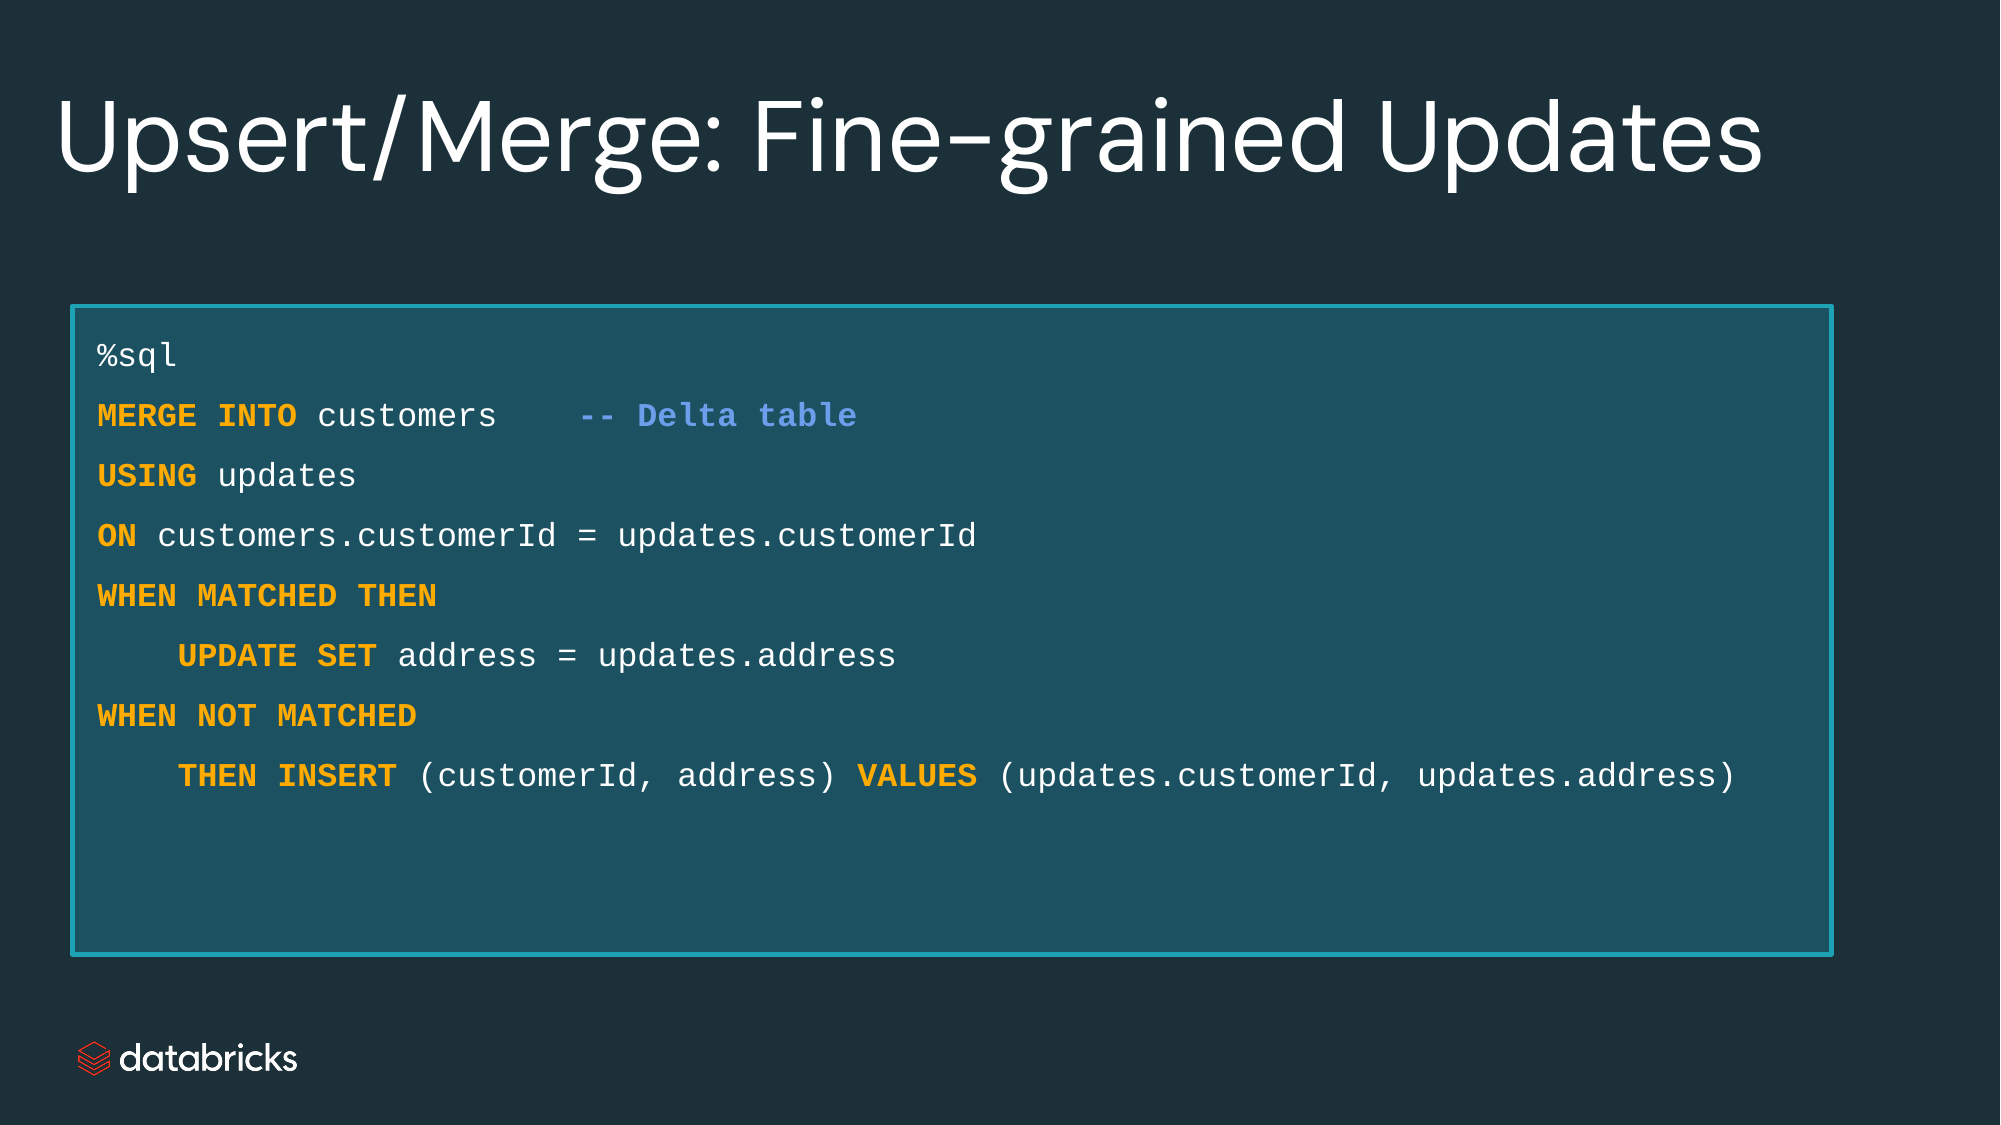

Upsert/Merge: Fine-grained Updates
%sql
MERGE INTO customers    -- Delta table
USING updates
ON customers.customerId = updates.customerId
WHEN MATCHED THEN
    UPDATE SET address = updates.address
WHEN NOT MATCHED
    THEN INSERT (customerId, address) VALUES (updates.customerId, updates.address)